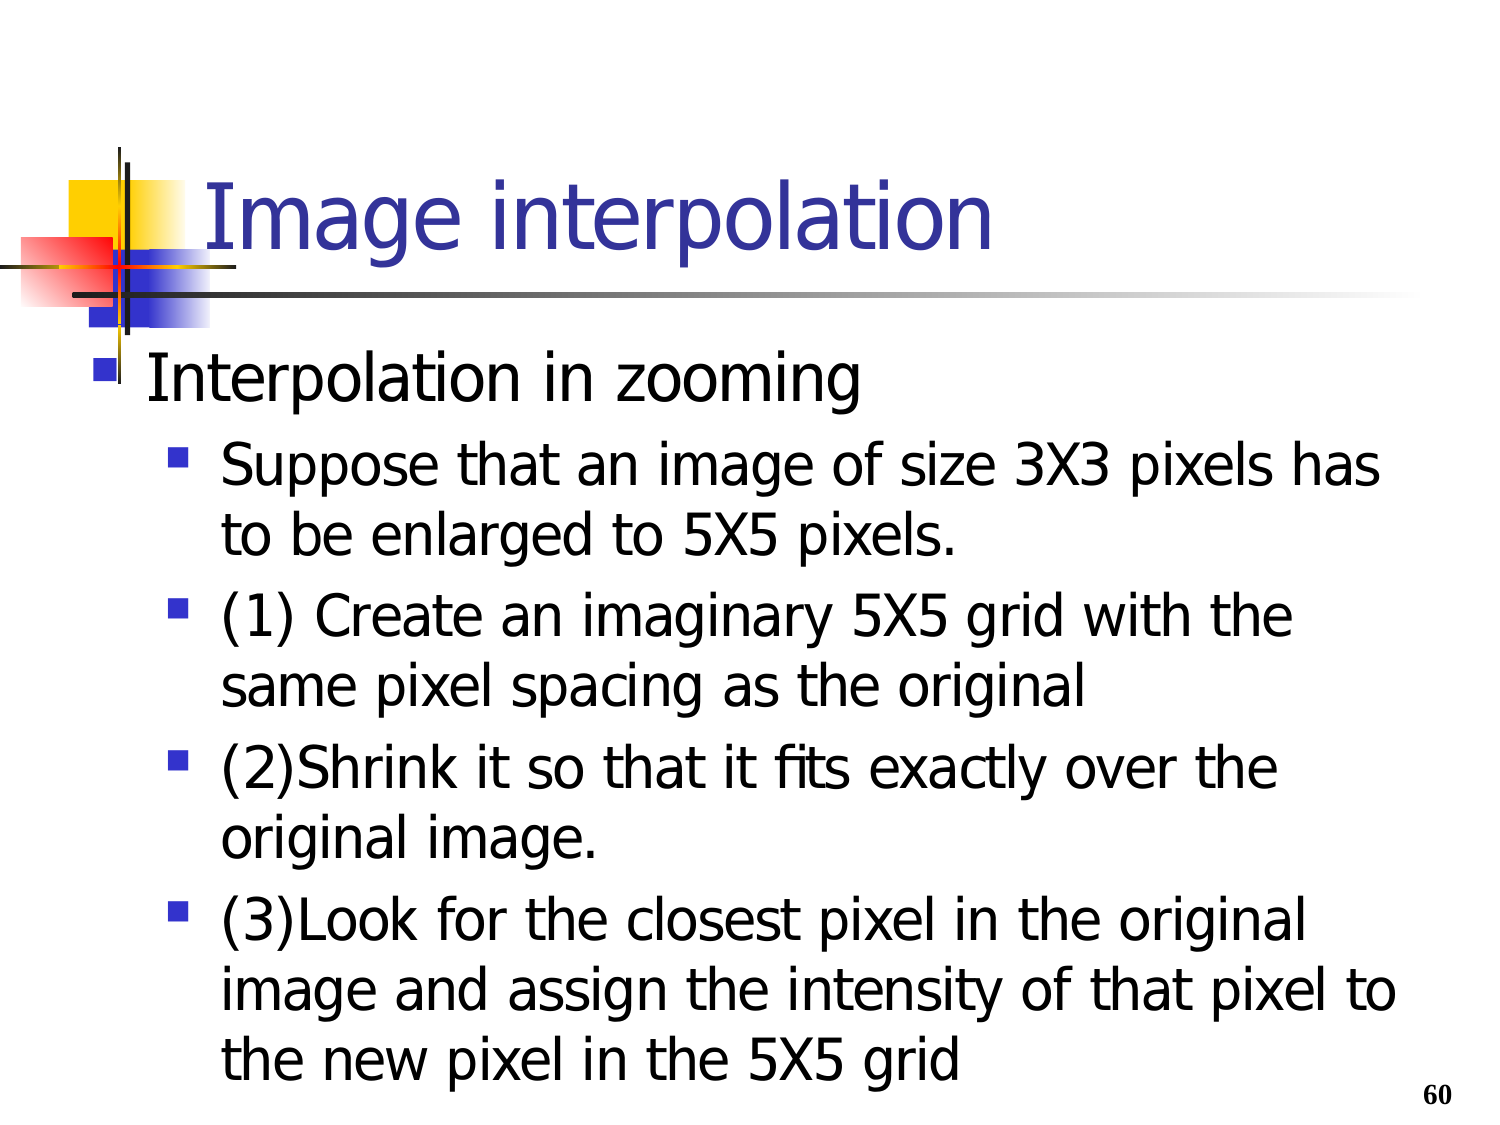

# Image interpolation
Interpolation in zooming
Suppose that an image of size 3X3 pixels has to be enlarged to 5X5 pixels.
(1) Create an imaginary 5X5 grid with the same pixel spacing as the original
(2)Shrink it so that it fits exactly over the original image.
(3)Look for the closest pixel in the original image and assign the intensity of that pixel to the new pixel in the 5X5 grid
60